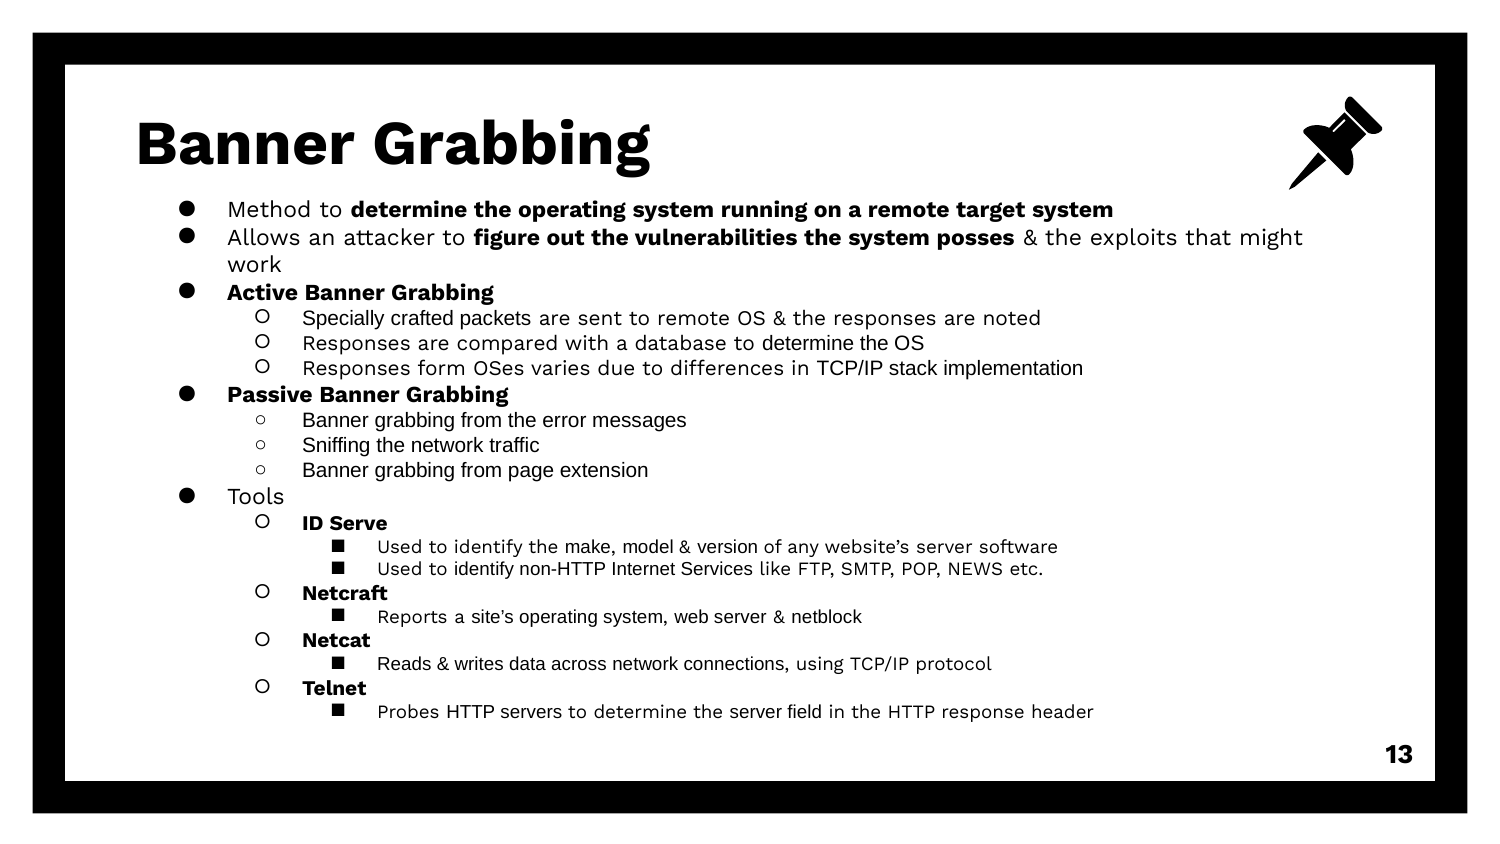

# Banner Grabbing

Method to determine the operating system running on a remote target system
Allows an attacker to figure out the vulnerabilities the system posses & the exploits that might work
Active Banner Grabbing
Specially crafted packets are sent to remote OS & the responses are noted
Responses are compared with a database to determine the OS
Responses form OSes varies due to differences in TCP/IP stack implementation
Passive Banner Grabbing
Banner grabbing from the error messages
Sniffing the network traffic
Banner grabbing from page extension
Tools
ID Serve
Used to identify the make, model & version of any website’s server software
Used to identify non-HTTP Internet Services like FTP, SMTP, POP, NEWS etc.
Netcraft
Reports a site’s operating system, web server & netblock
Netcat
Reads & writes data across network connections, using TCP/IP protocol
Telnet
Probes HTTP servers to determine the server field in the HTTP response header
13